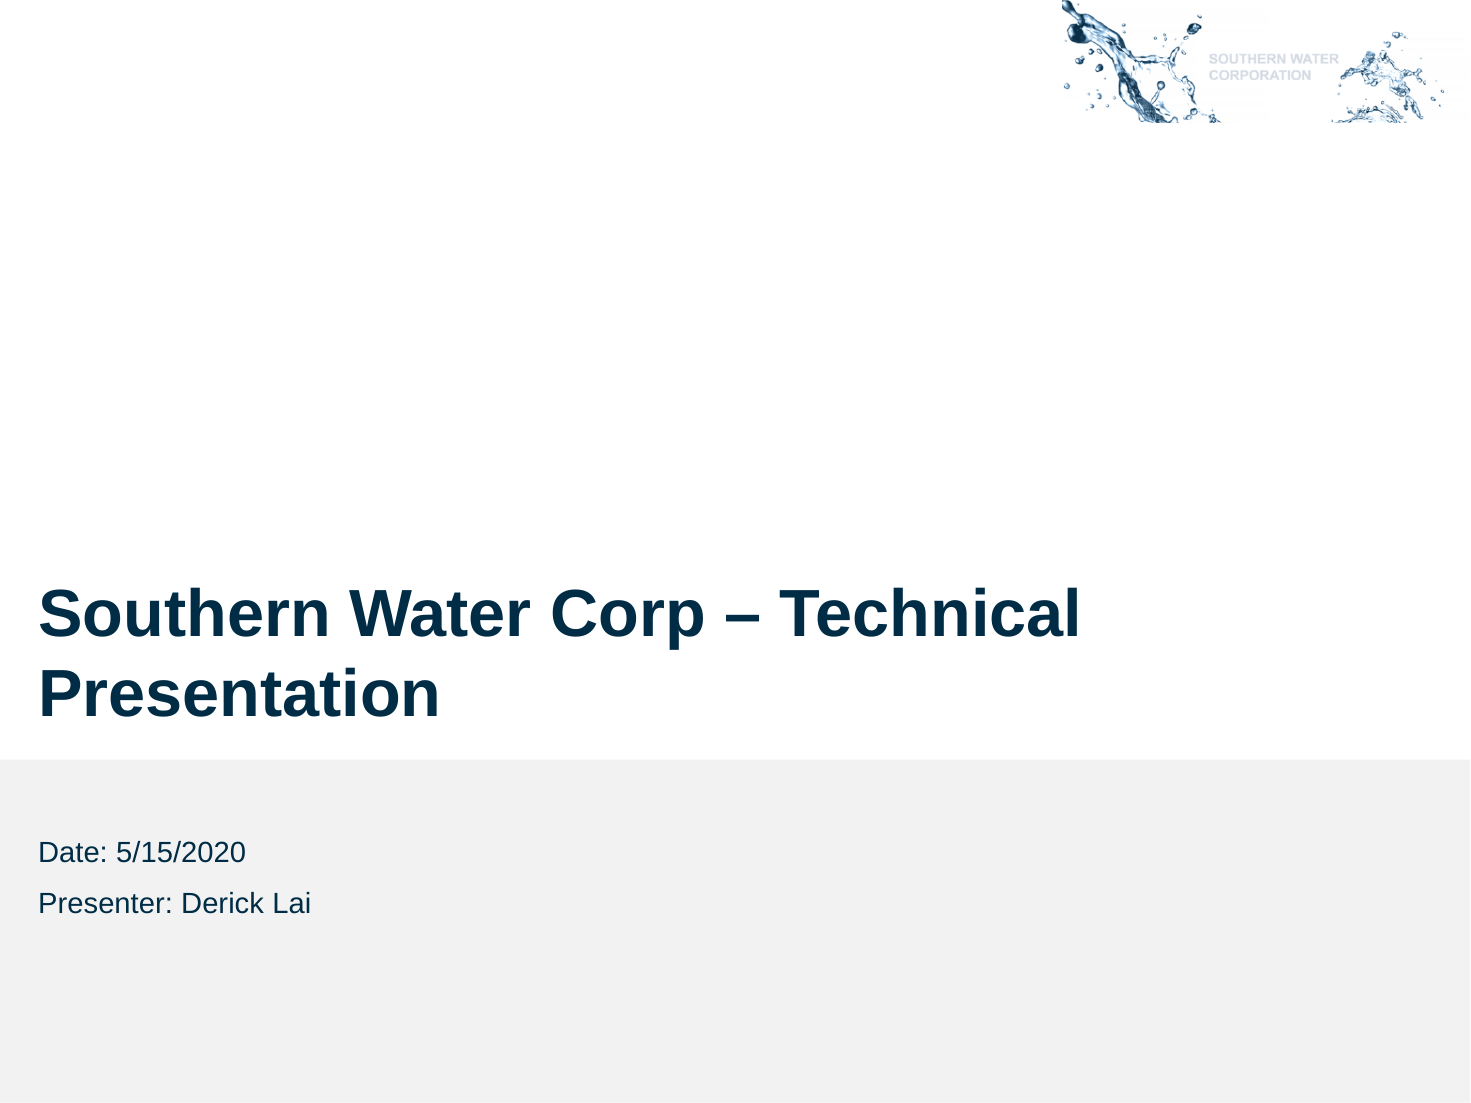

# Southern Water Corp – Technical Presentation
Date: 5/15/2020
Presenter: Derick Lai